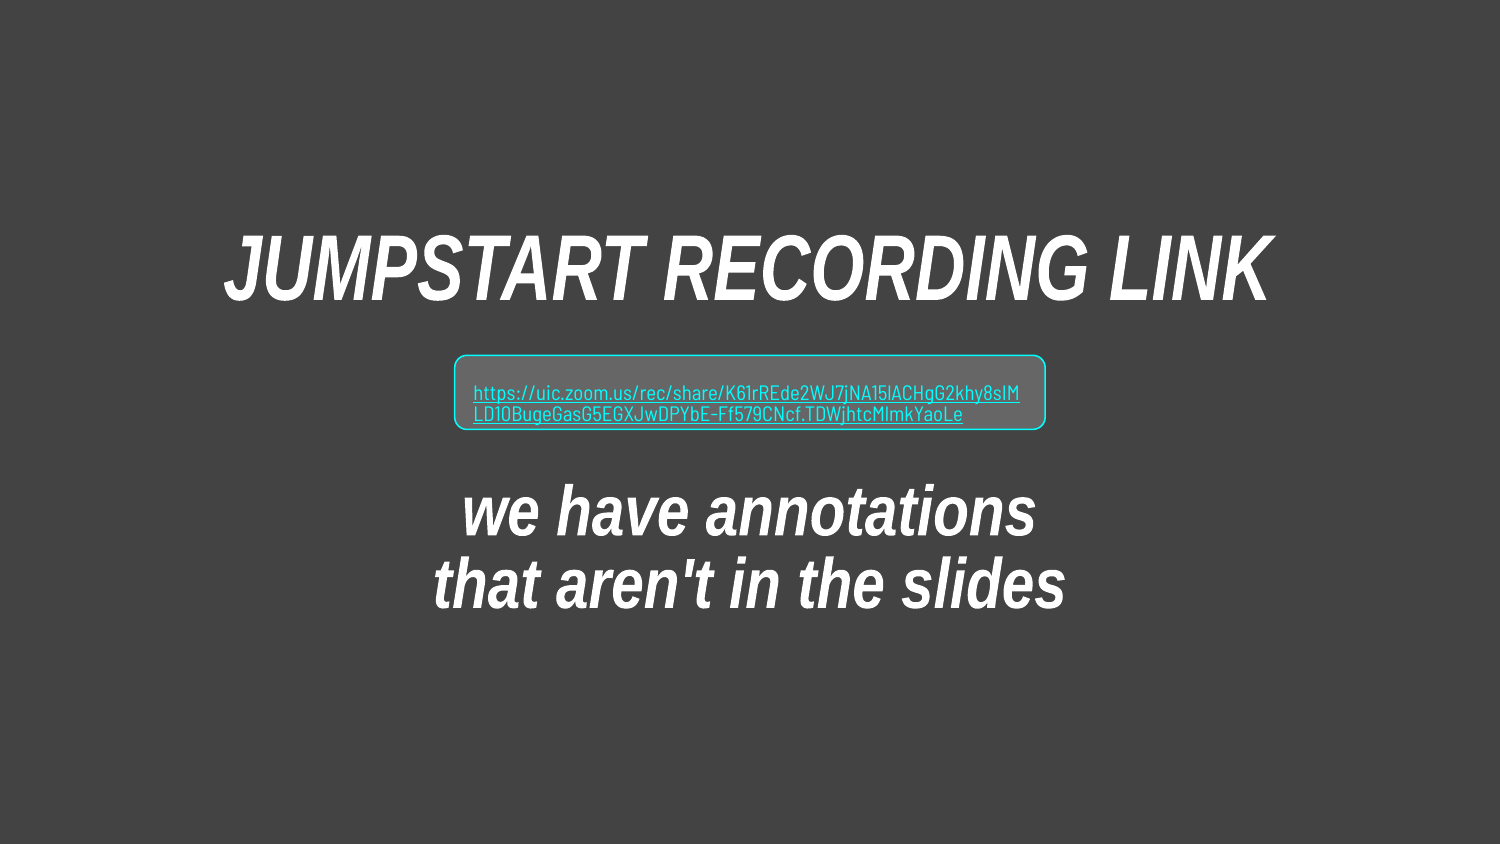

JUMPSTART RECORDING LINK
https://uic.zoom.us/rec/share/K61rREde2WJ7jNA15lACHgG2khy8sIMLD10BugeGasG5EGXJwDPYbE-Ff579CNcf.TDWjhtcMlmkYaoLe
we have annotations
that aren't in the slides